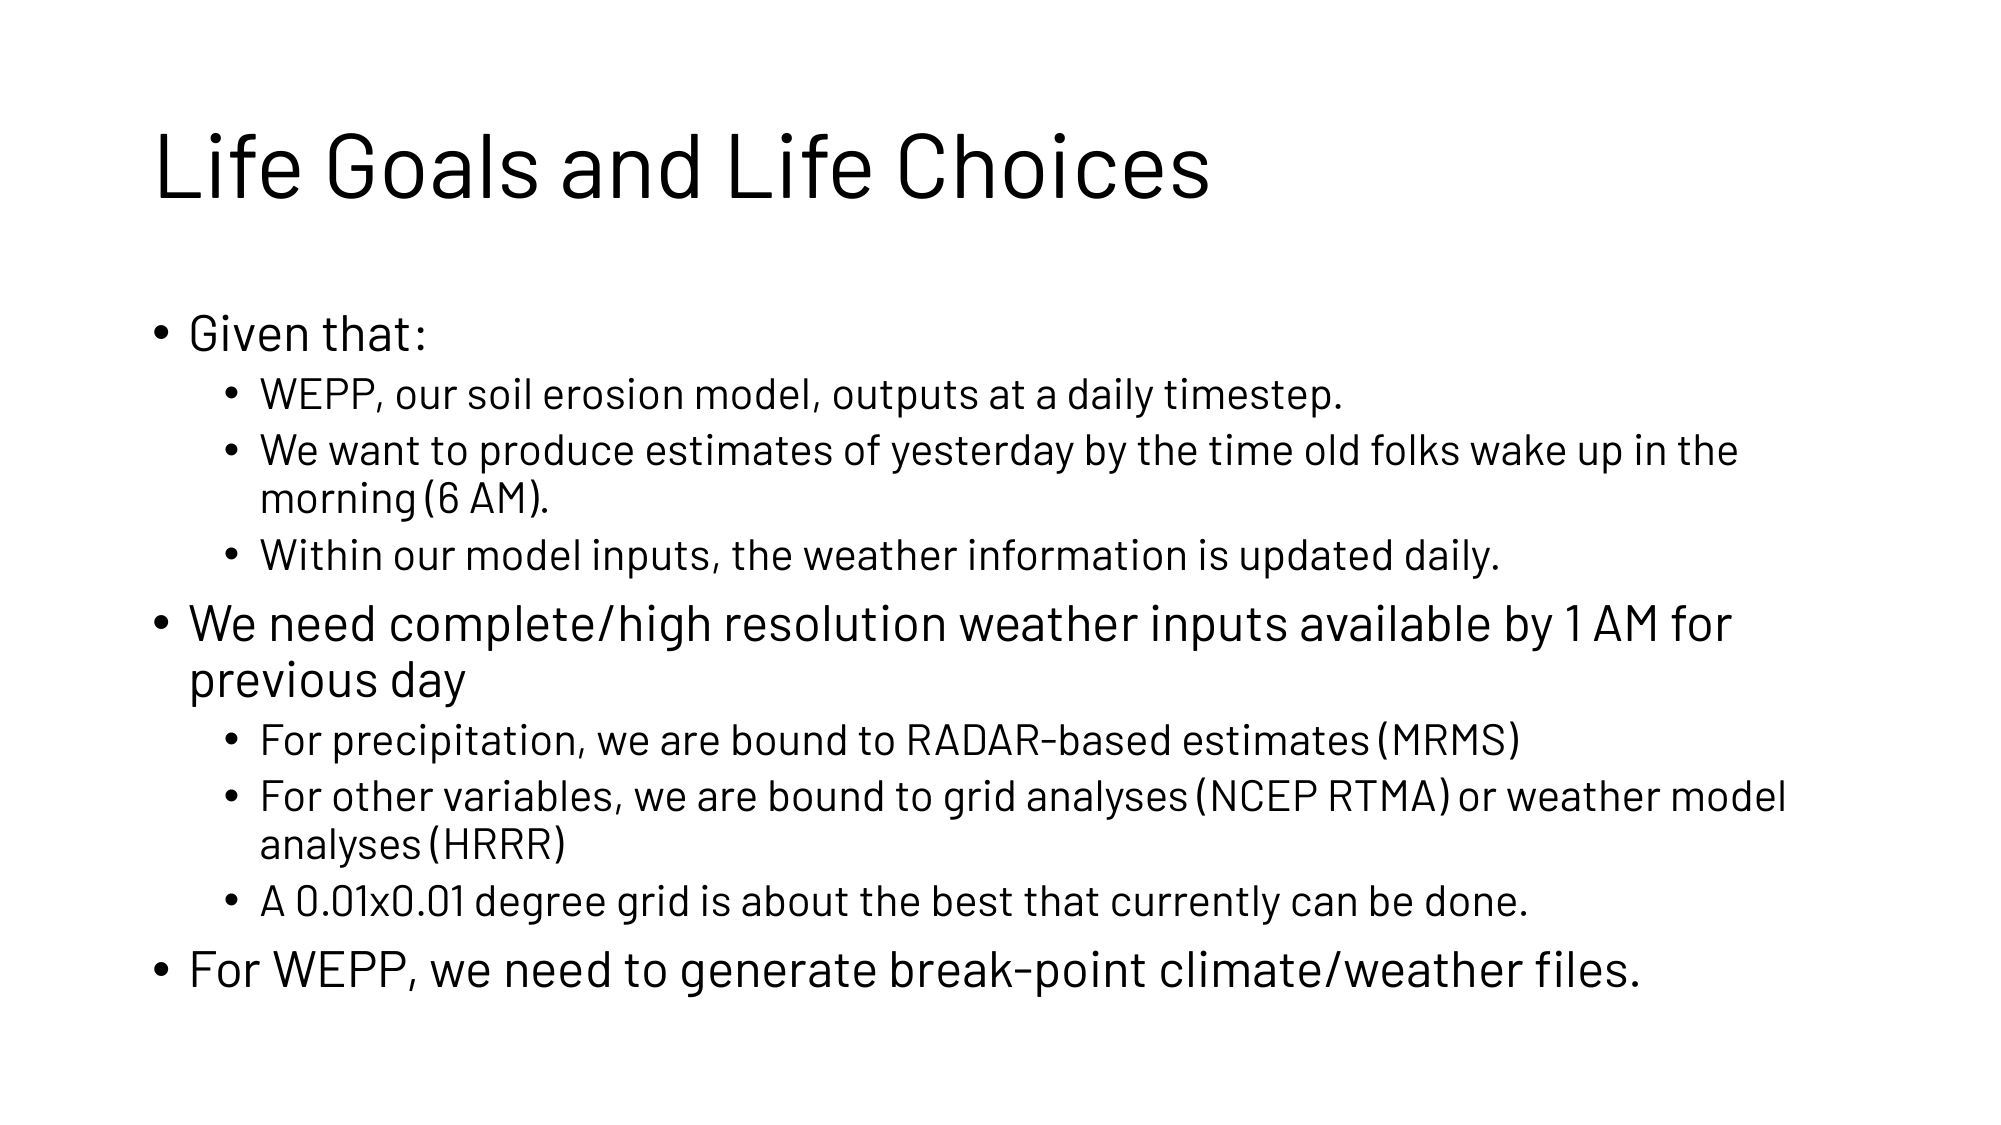

# Life Goals and Life Choices
Given that:
WEPP, our soil erosion model, outputs at a daily timestep.
We want to produce estimates of yesterday by the time old folks wake up in the morning (6 AM).
Within our model inputs, the weather information is updated daily.
We need complete/high resolution weather inputs available by 1 AM for previous day
For precipitation, we are bound to RADAR-based estimates (MRMS)
For other variables, we are bound to grid analyses (NCEP RTMA) or weather model analyses (HRRR)
A 0.01x0.01 degree grid is about the best that currently can be done.
For WEPP, we need to generate break-point climate/weather files.